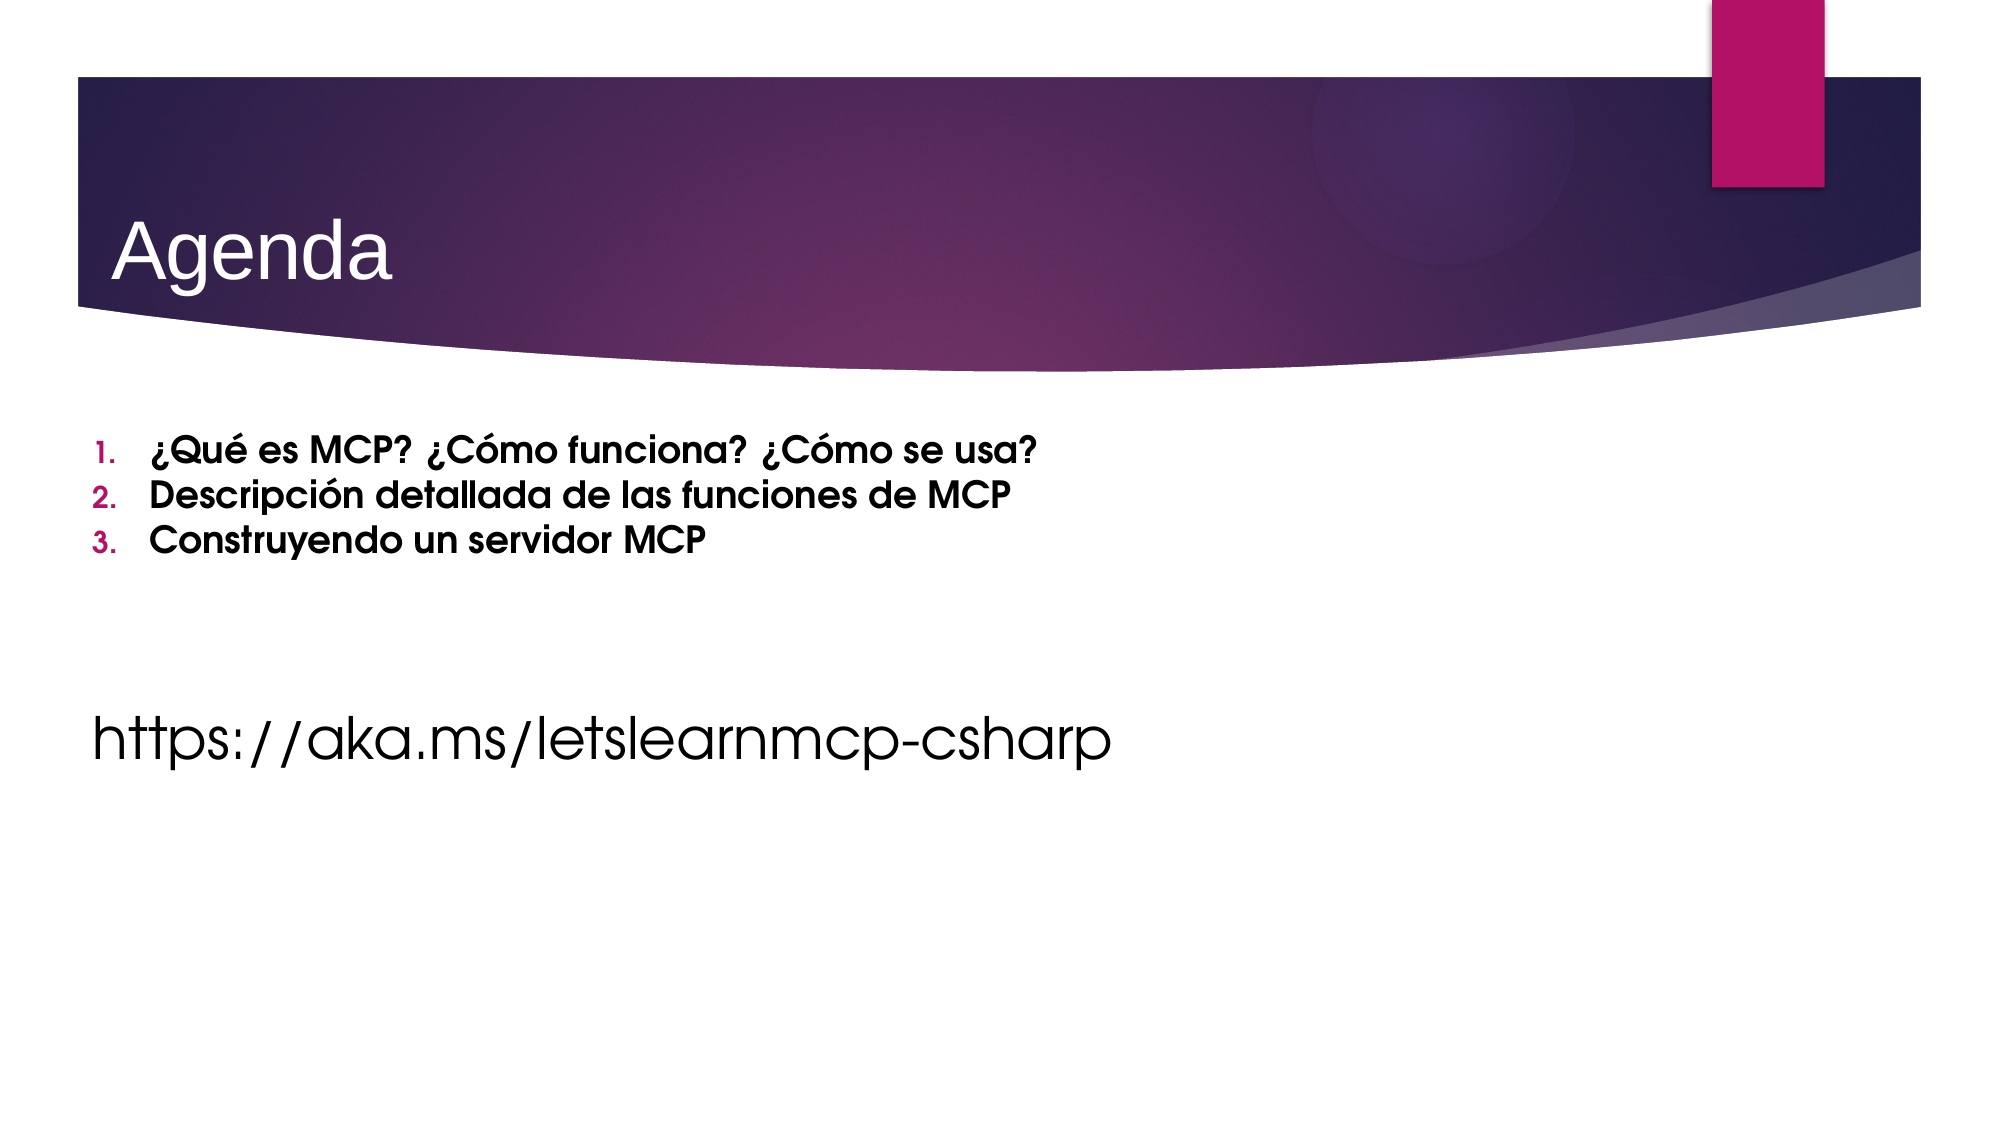

# Agenda
¿Qué es MCP? ¿Cómo funciona? ¿Cómo se usa?
Descripción detallada de las funciones de MCP
Construyendo un servidor MCP

https://aka.ms/letslearnmcp-csharp